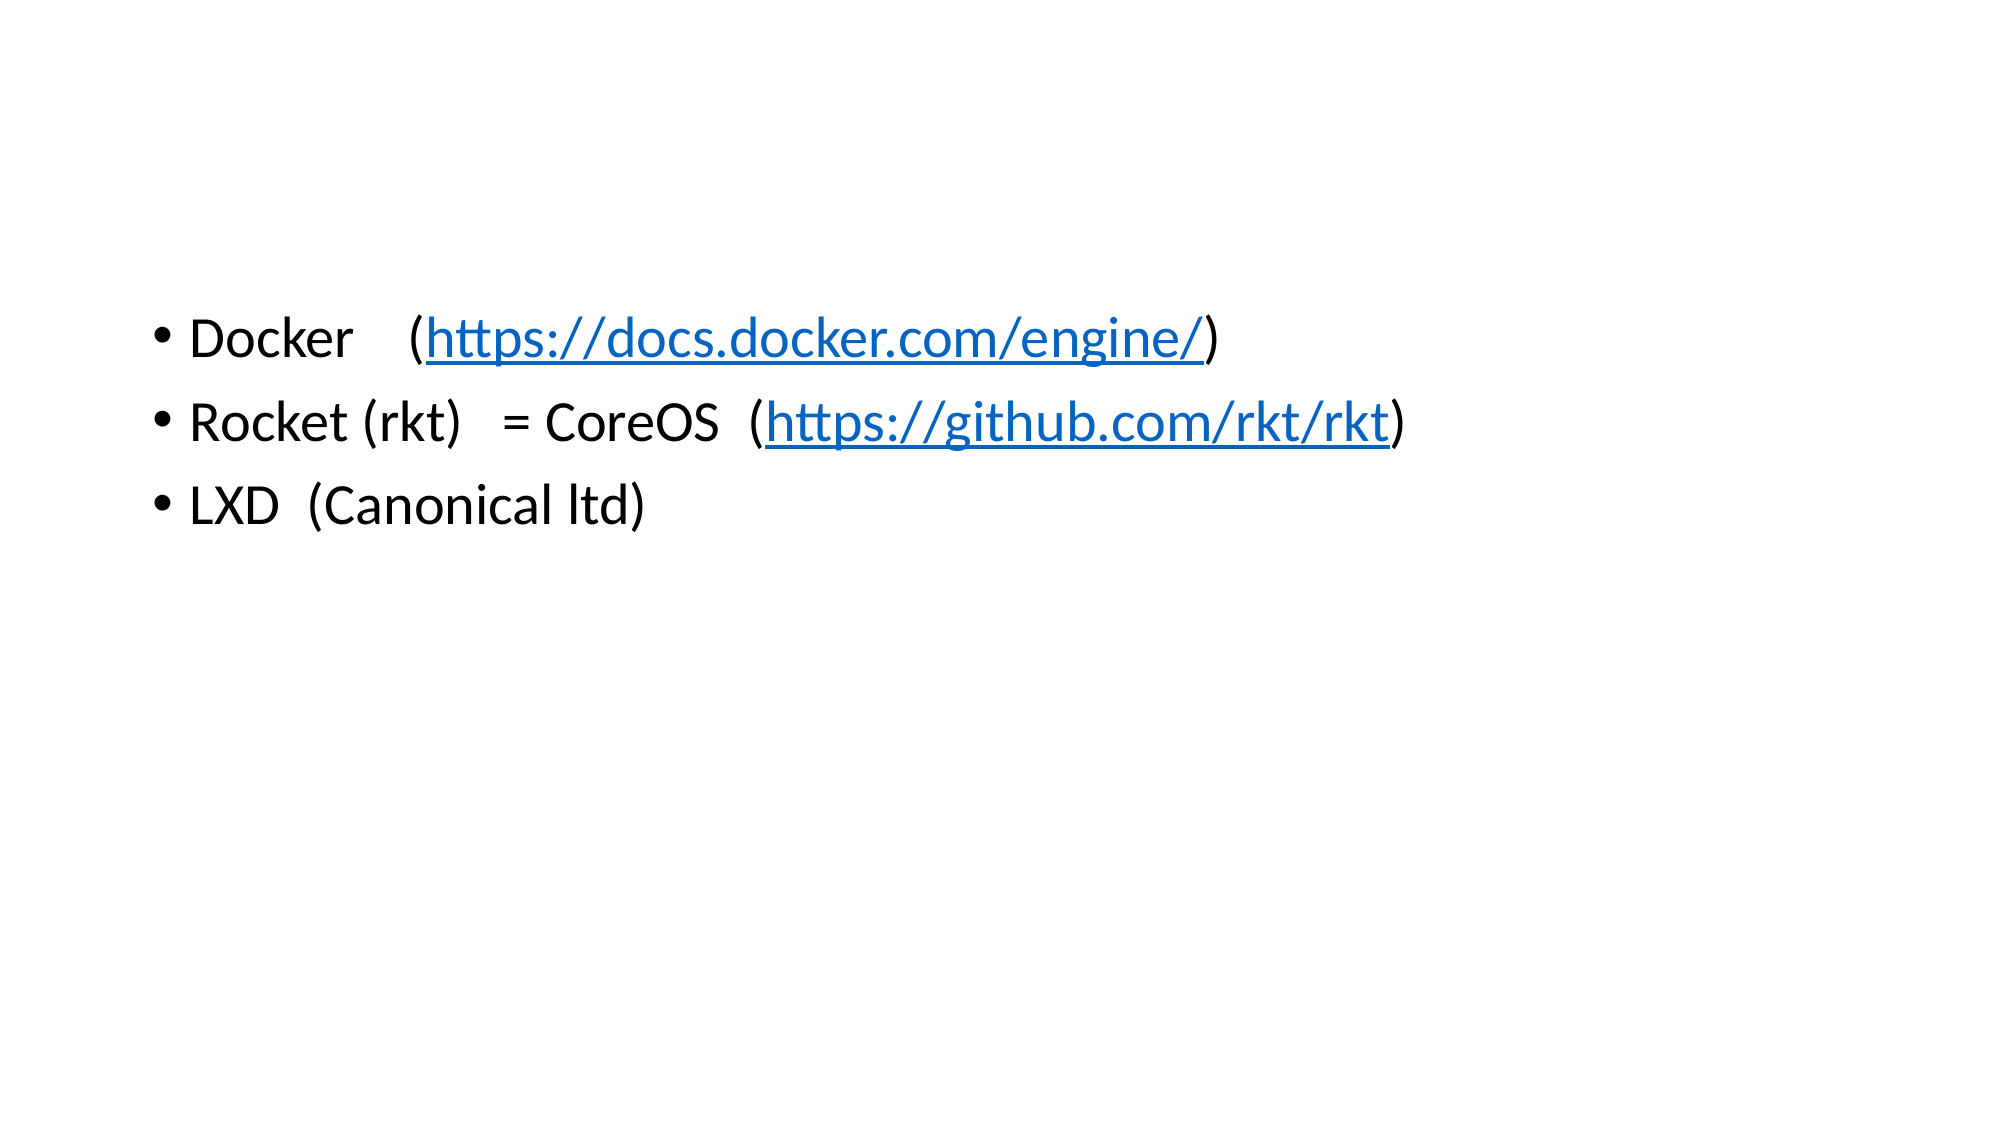

Docker    (https://docs.docker.com/engine/)
Rocket (rkt)   = CoreOS  (https://github.com/rkt/rkt)
LXD  (Canonical ltd)